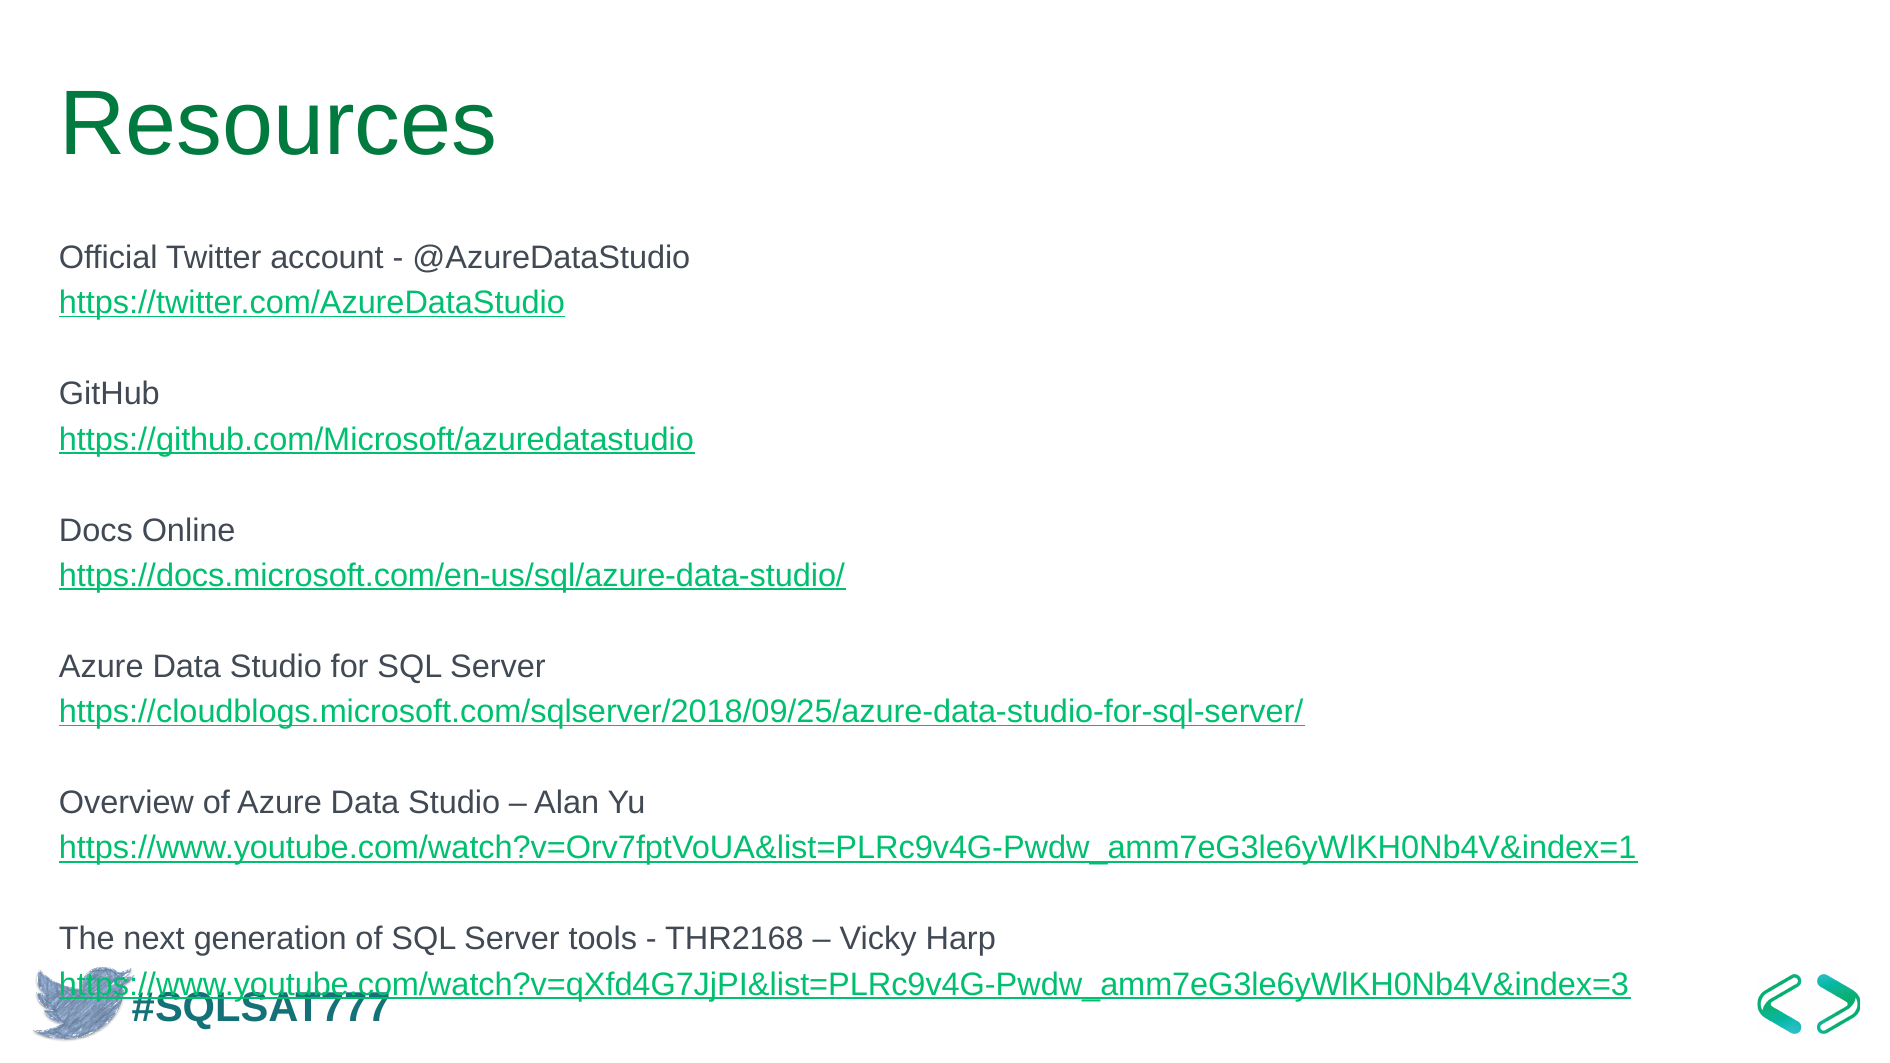

# Resources
Official Twitter account - @AzureDataStudio
https://twitter.com/AzureDataStudio

GitHub
https://github.com/Microsoft/azuredatastudio

Docs Online
https://docs.microsoft.com/en-us/sql/azure-data-studio/

Azure Data Studio for SQL Server
https://cloudblogs.microsoft.com/sqlserver/2018/09/25/azure-data-studio-for-sql-server/

Overview of Azure Data Studio – Alan Yu
https://www.youtube.com/watch?v=Orv7fptVoUA&list=PLRc9v4G-Pwdw_amm7eG3le6yWlKH0Nb4V&index=1

The next generation of SQL Server tools - THR2168 – Vicky Harp
https://www.youtube.com/watch?v=qXfd4G7JjPI&list=PLRc9v4G-Pwdw_amm7eG3le6yWlKH0Nb4V&index=3